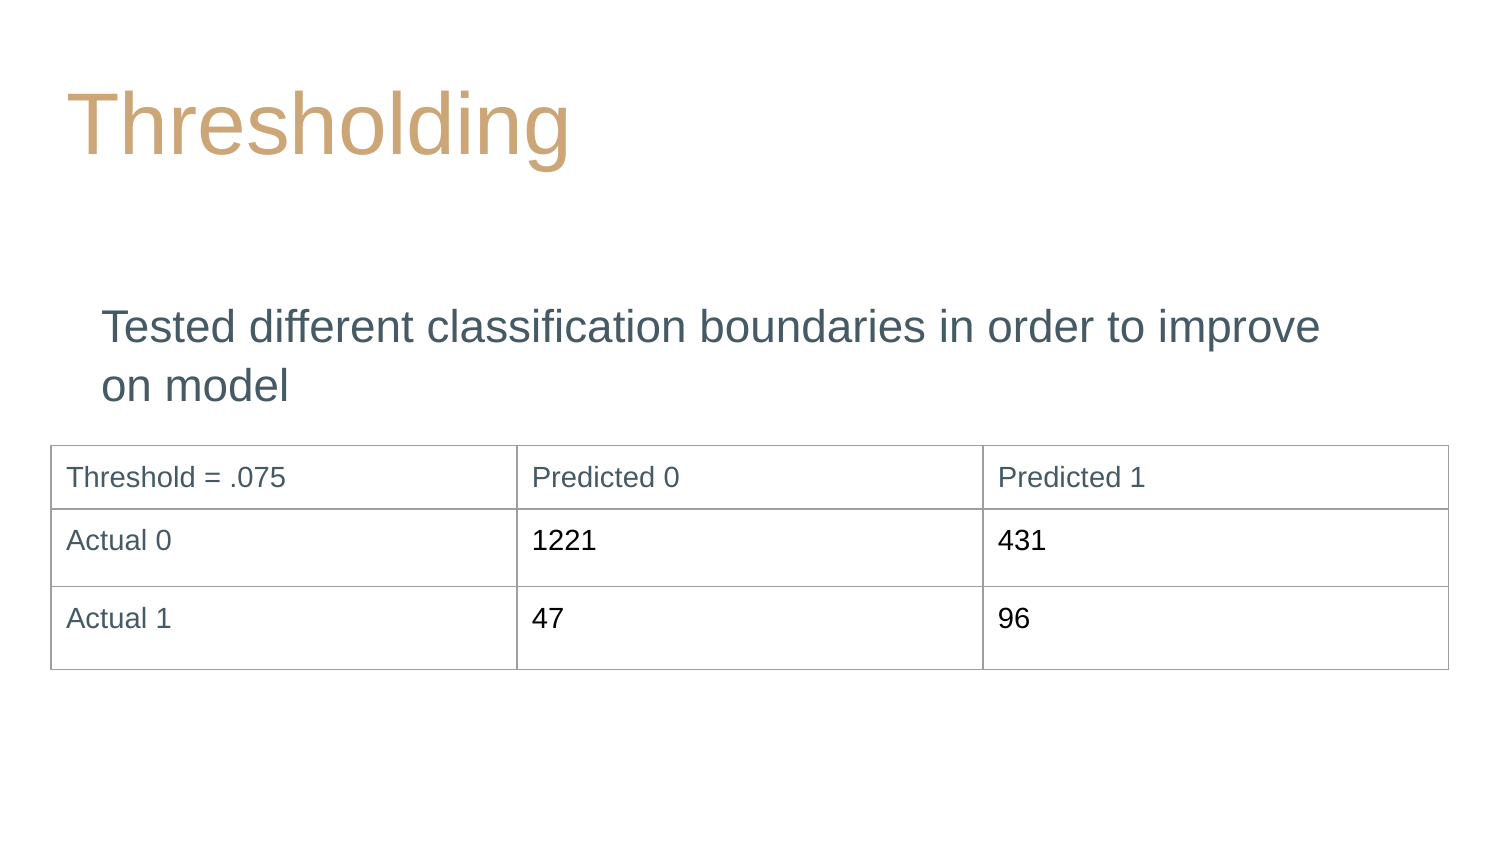

# Thresholding
Tested different classification boundaries in order to improve on model
| Threshold = .5 (default) | Predicted 0 | Predicted 1 |
| --- | --- | --- |
| Actual 0 | 1652 | 0 |
| Actual 1 | 143 | 0 |
| Threshold = .075 | Predicted 0 | Predicted 1 |
| --- | --- | --- |
| Actual 0 | 1221 | 431 |
| Actual 1 | 47 | 96 |